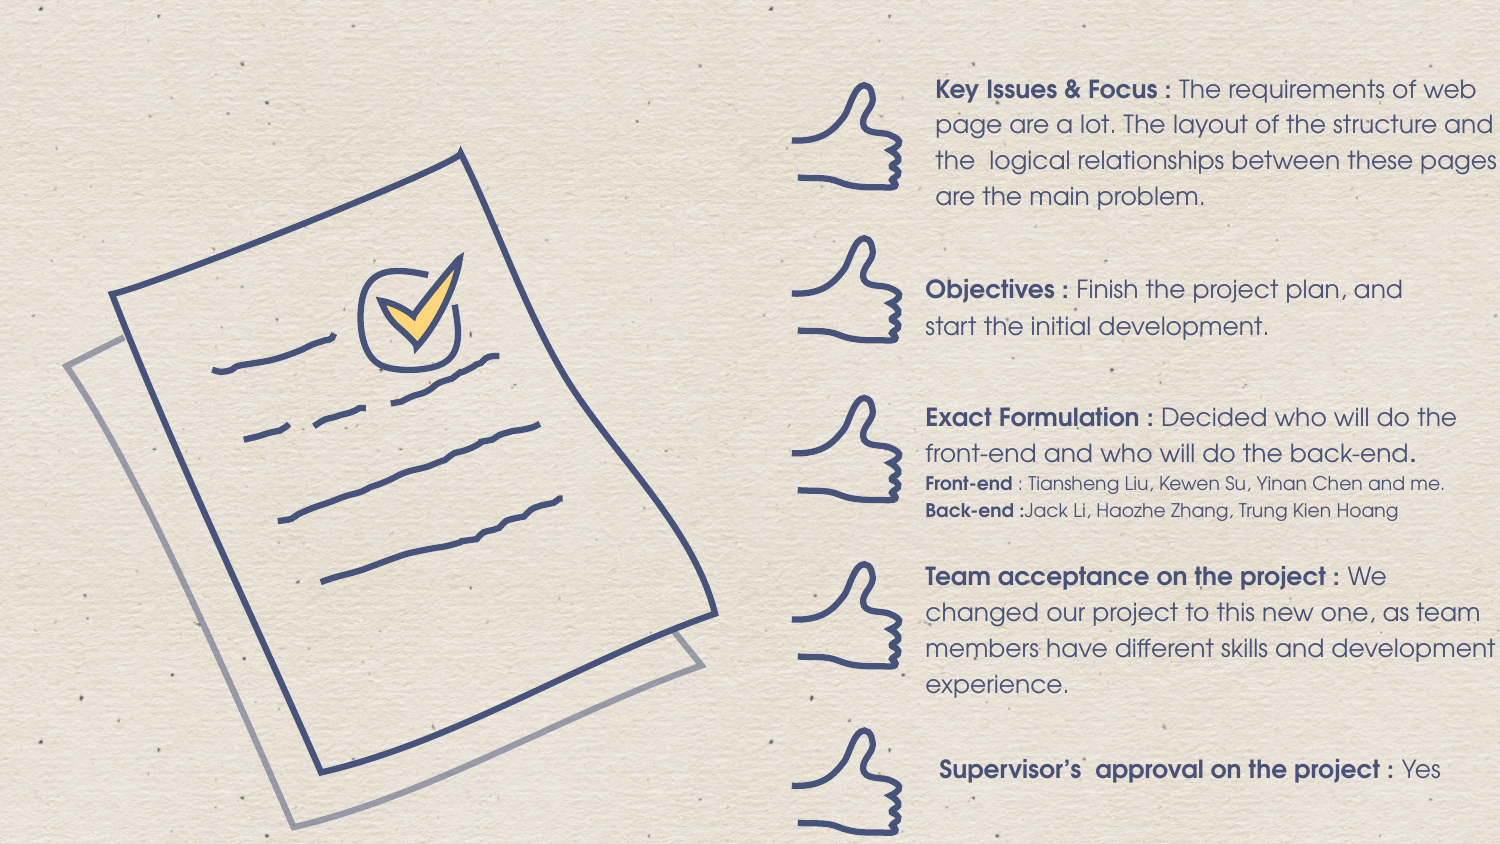

Key Issues & Focus : The requirements of web page are a lot. The layout of the structure and the  logical relationships between these pages are the main problem.

Objectives : Finish the project plan, and start the initial development.
Exact Formulation : Decided who will do the front-end and who will do the back-end.
Front-end : Tiansheng Liu, Kewen Su, Yinan Chen and me.
Back-end :Jack Li, Haozhe Zhang, Trung Kien Hoang

Team acceptance on the project : We changed our project to this new one, as team members have different skills and development experience.

Supervisor’s  approval on the project : Yes